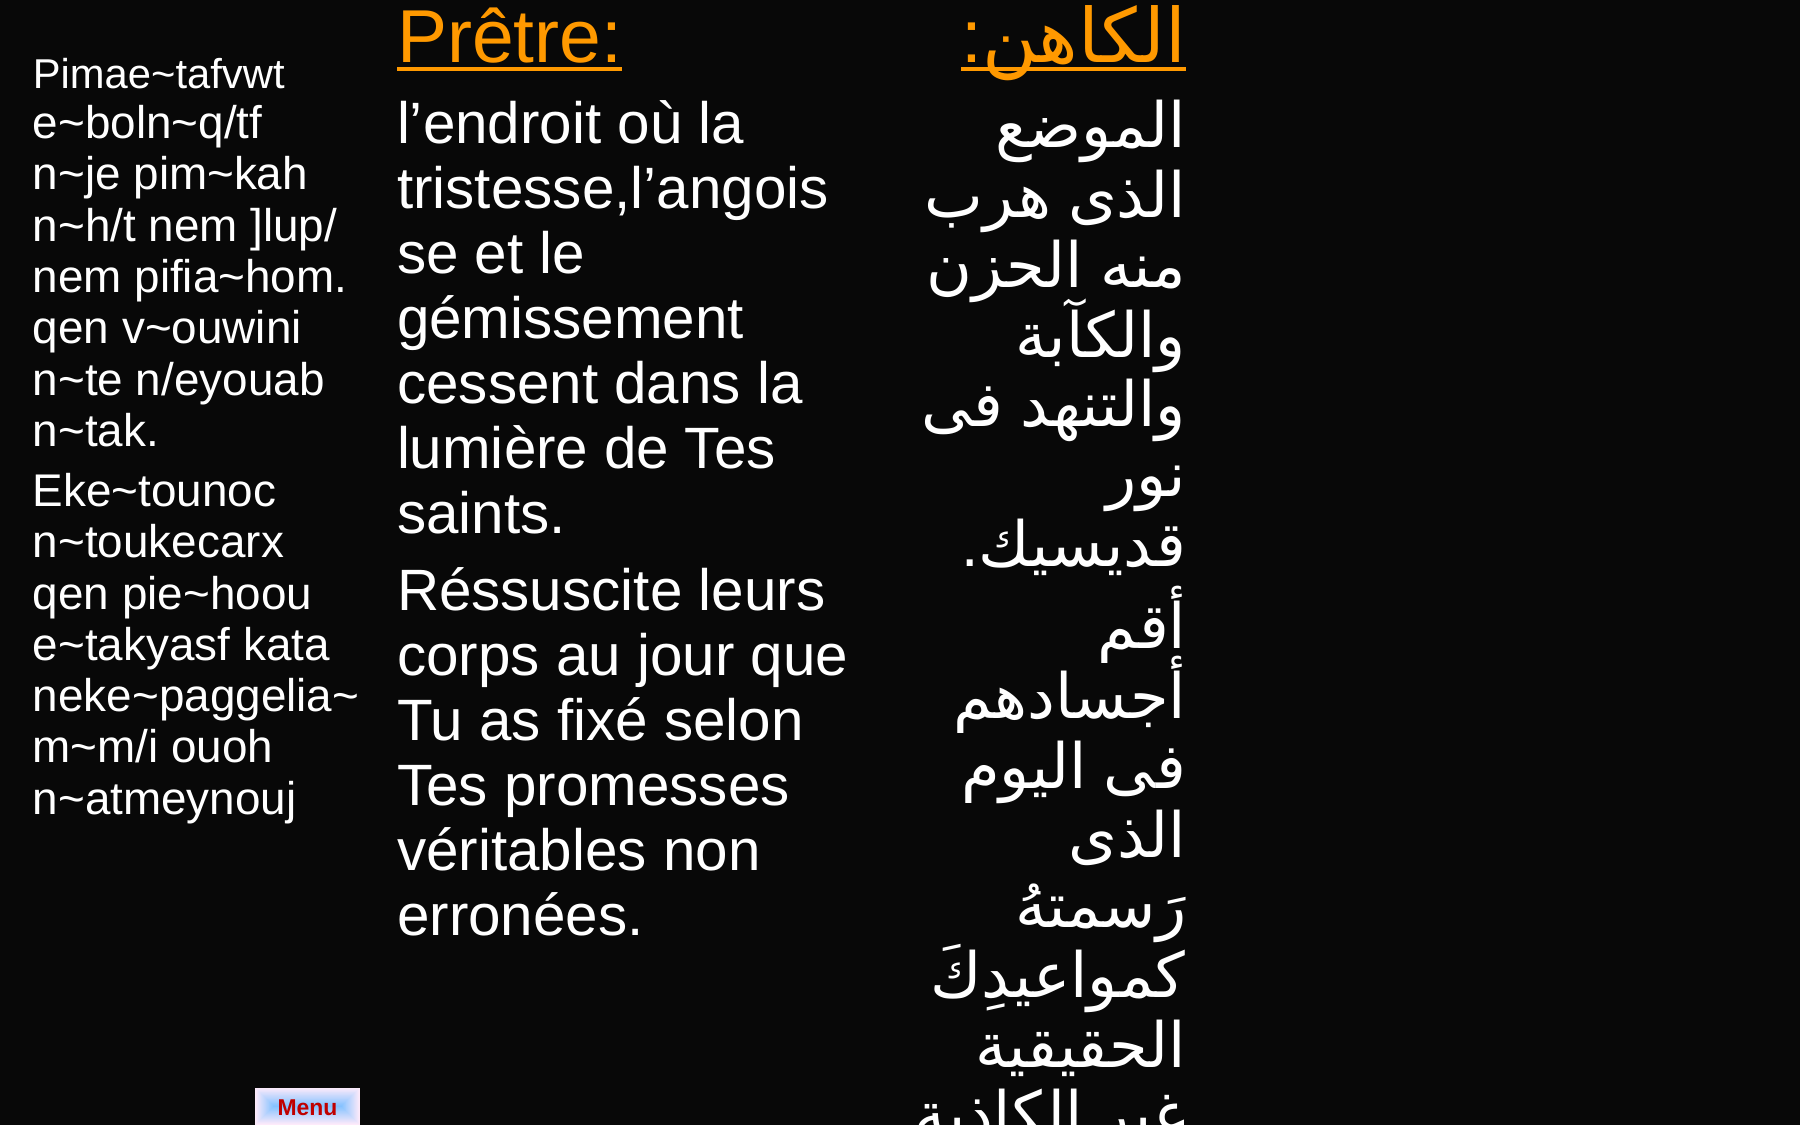

| Pimae~tafvwt e~boln~q/tf n~je pim~kah n~h/t nem ]lup/ nem pifia~hom. qen v~ouwini n~te n/eyouab n~tak. Eke~tounoc n~toukecarx qen pie~hoou e~takyasf kata neke~paggelia~ m~m/i ouoh n~atmeynouj | Prêtre: l’endroit où la tristesse,l’angoisse et le gémissement cessent dans la lumière de Tes saints. Réssuscite leurs corps au jour que Tu as fixé selon Tes promesses véritables non erronées. | الكاهن: الموضع الذى هرب منه الحزن والكآبة والتنهد فى نور قديسيك. أقم أجسادهم فى اليوم الذى رَسمتهُ كمواعيدِكَ الحقيقية غير الكاذبة. |
| --- | --- | --- |

Menu